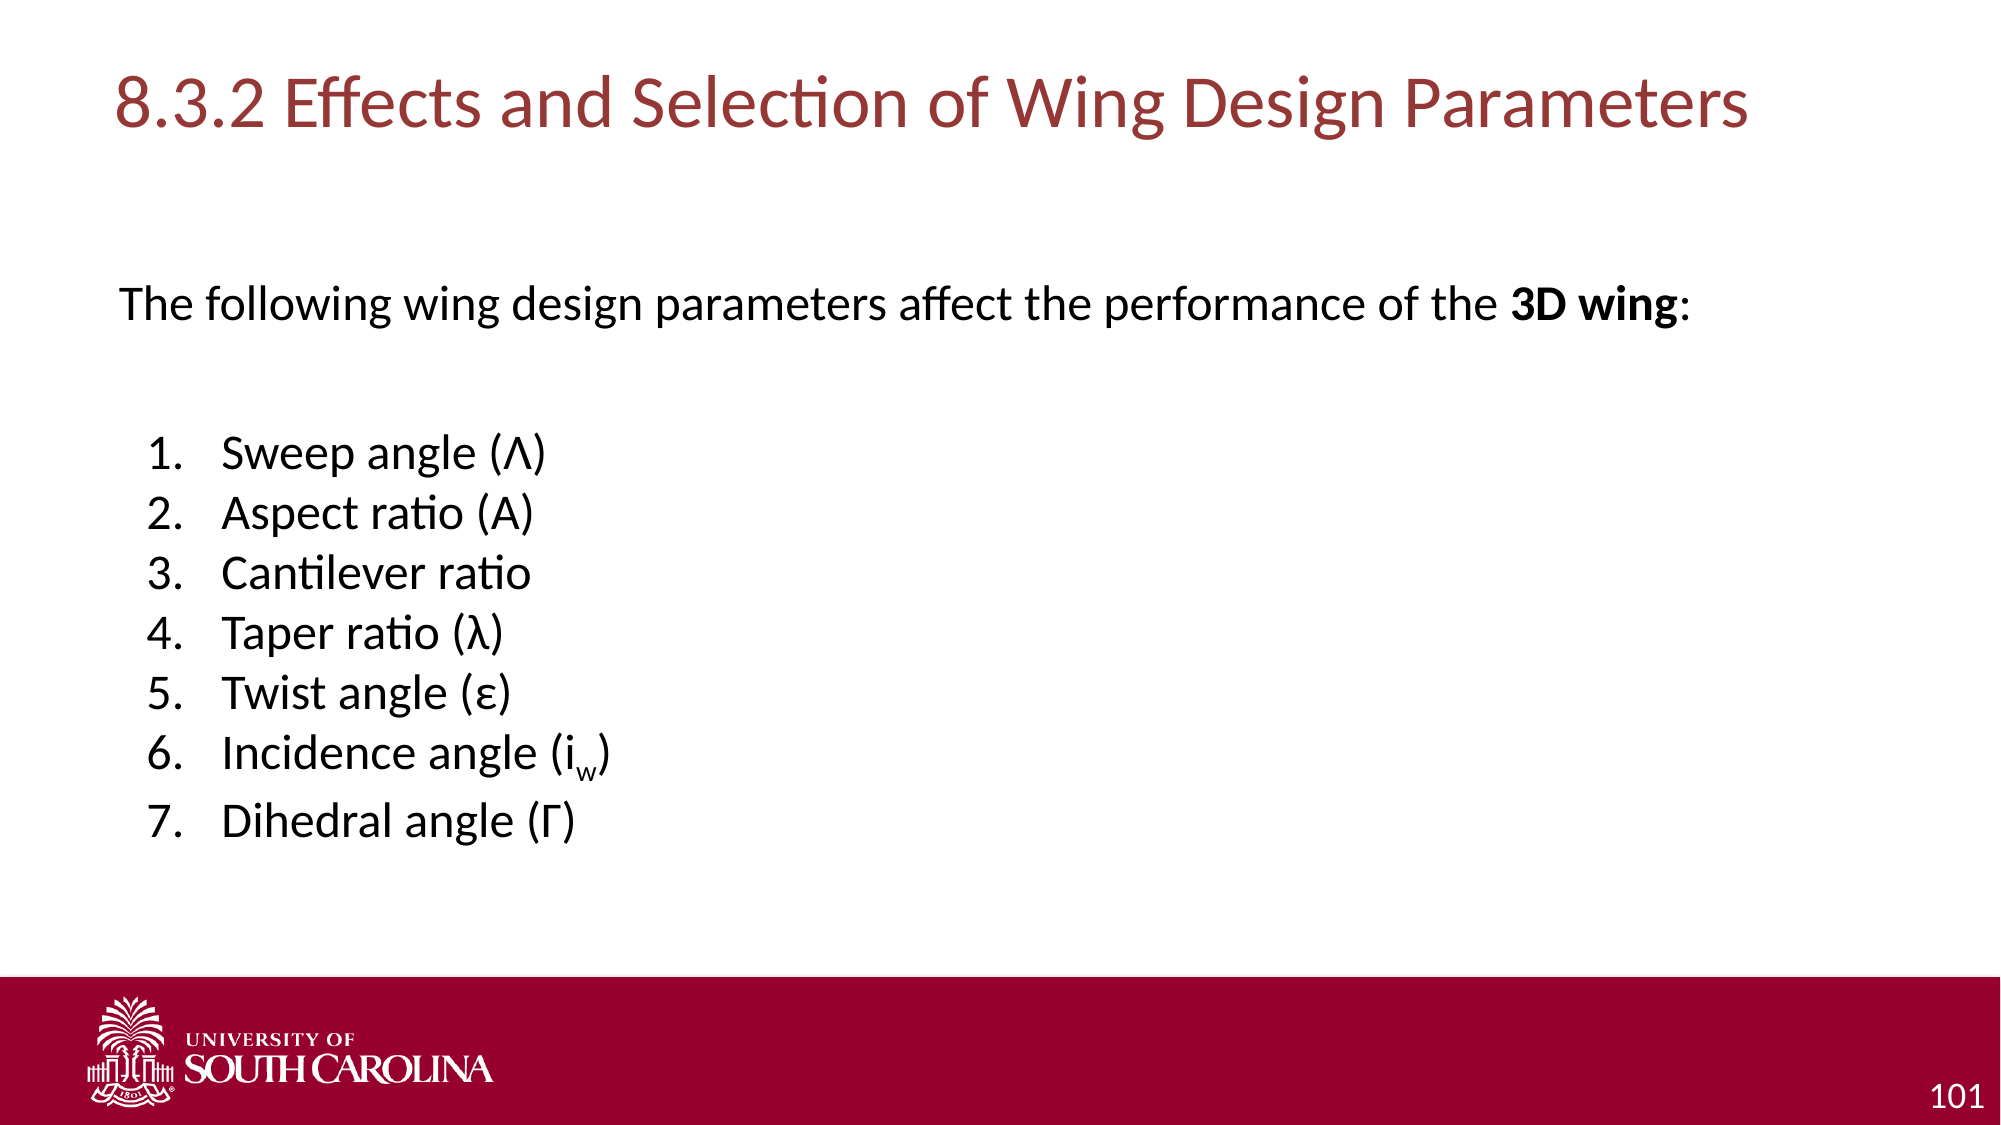

# 8.3.2 Effects and Selection of Wing Design Parameters
The following wing design parameters affect the performance of the 3D wing:

Sweep angle (Λ)
Aspect ratio (A)
Cantilever ratio
Taper ratio (λ)
Twist angle (ε)
Incidence angle (iw)
Dihedral angle (Γ)